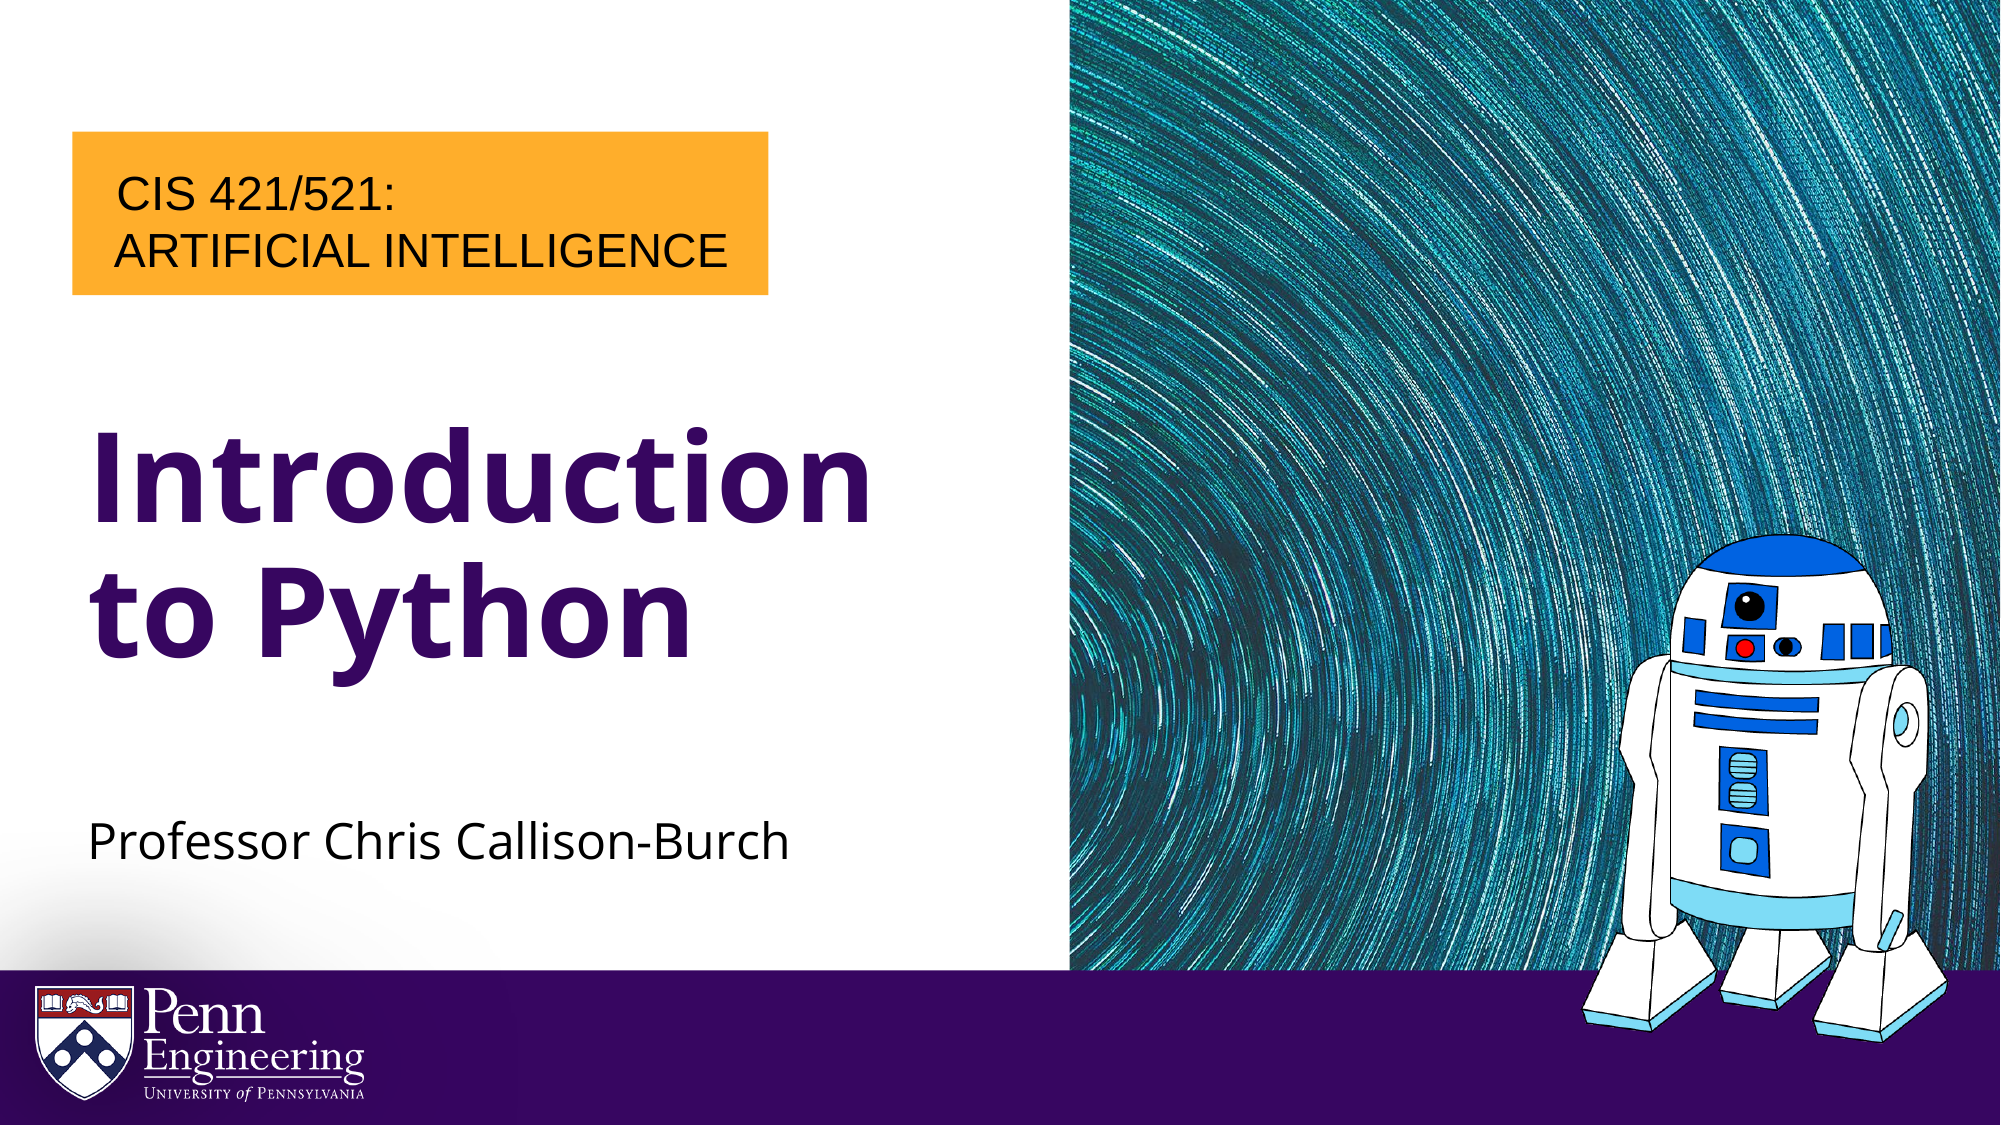

# Introduction to Python
Professor Chris Callison-Burch